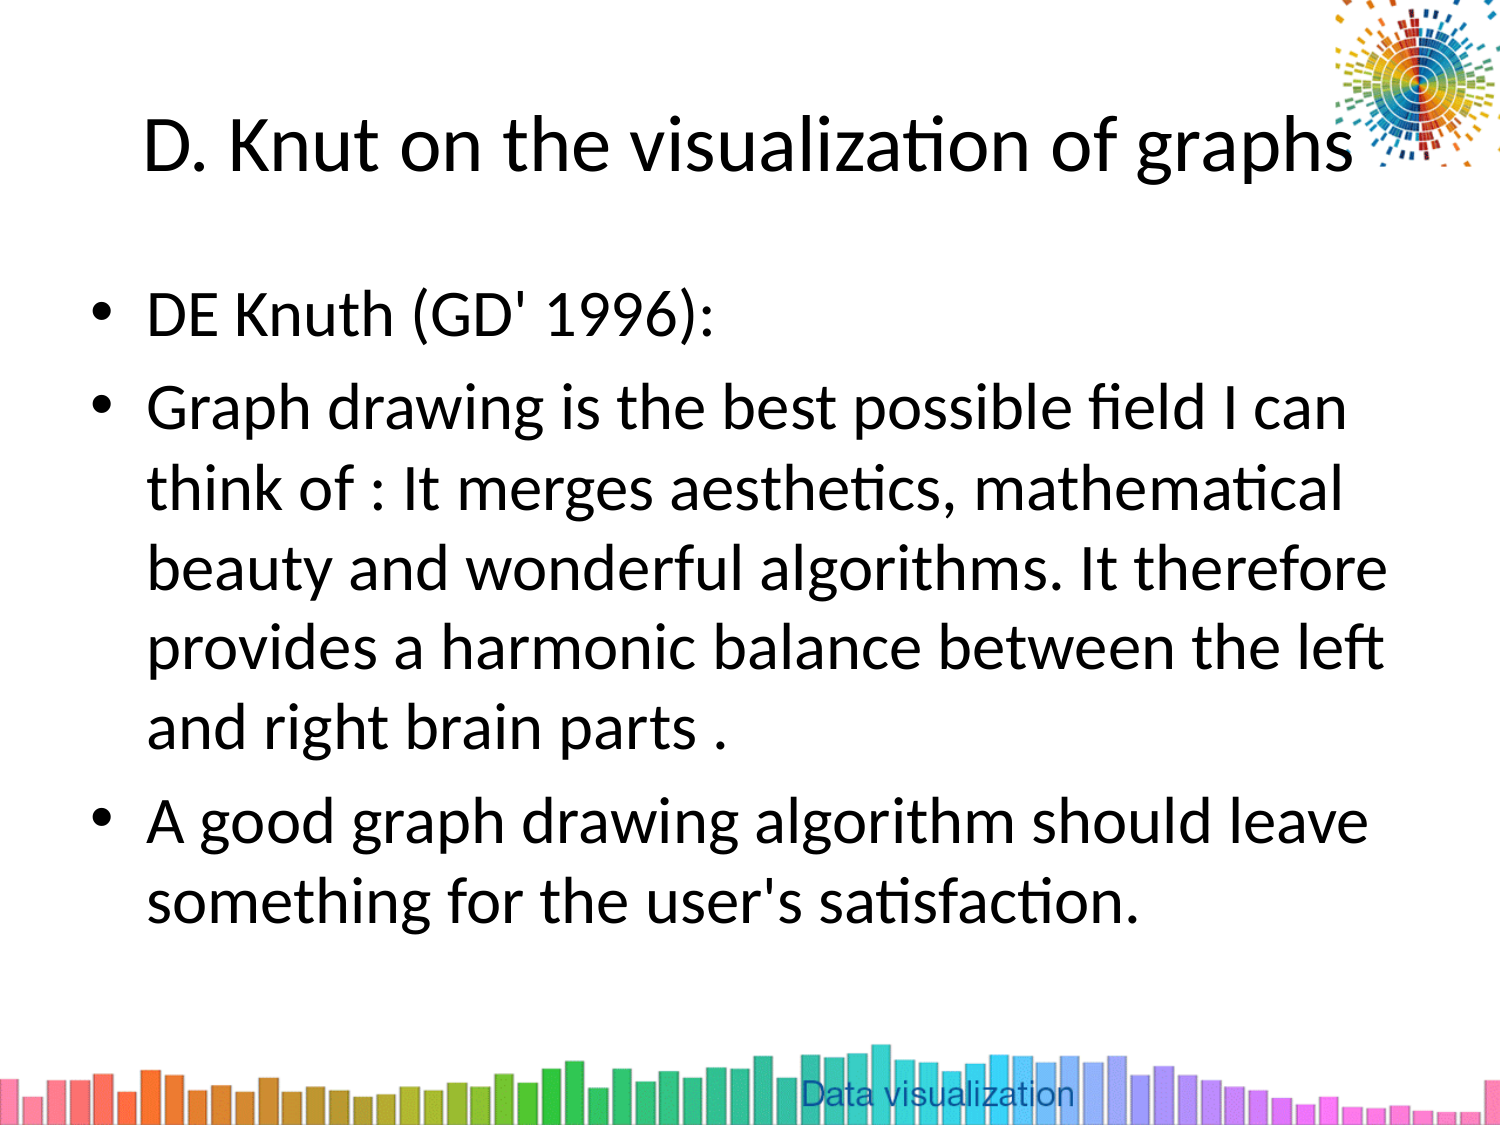

# D. Knut on the visualization of graphs
DE Knuth (GD' 1996):
Graph drawing is the best possible field I can think of : It merges aesthetics, mathematical beauty and wonderful algorithms. It therefore provides a harmonic balance between the left and right brain parts .
A good graph drawing algorithm should leave something for the user's satisfaction.